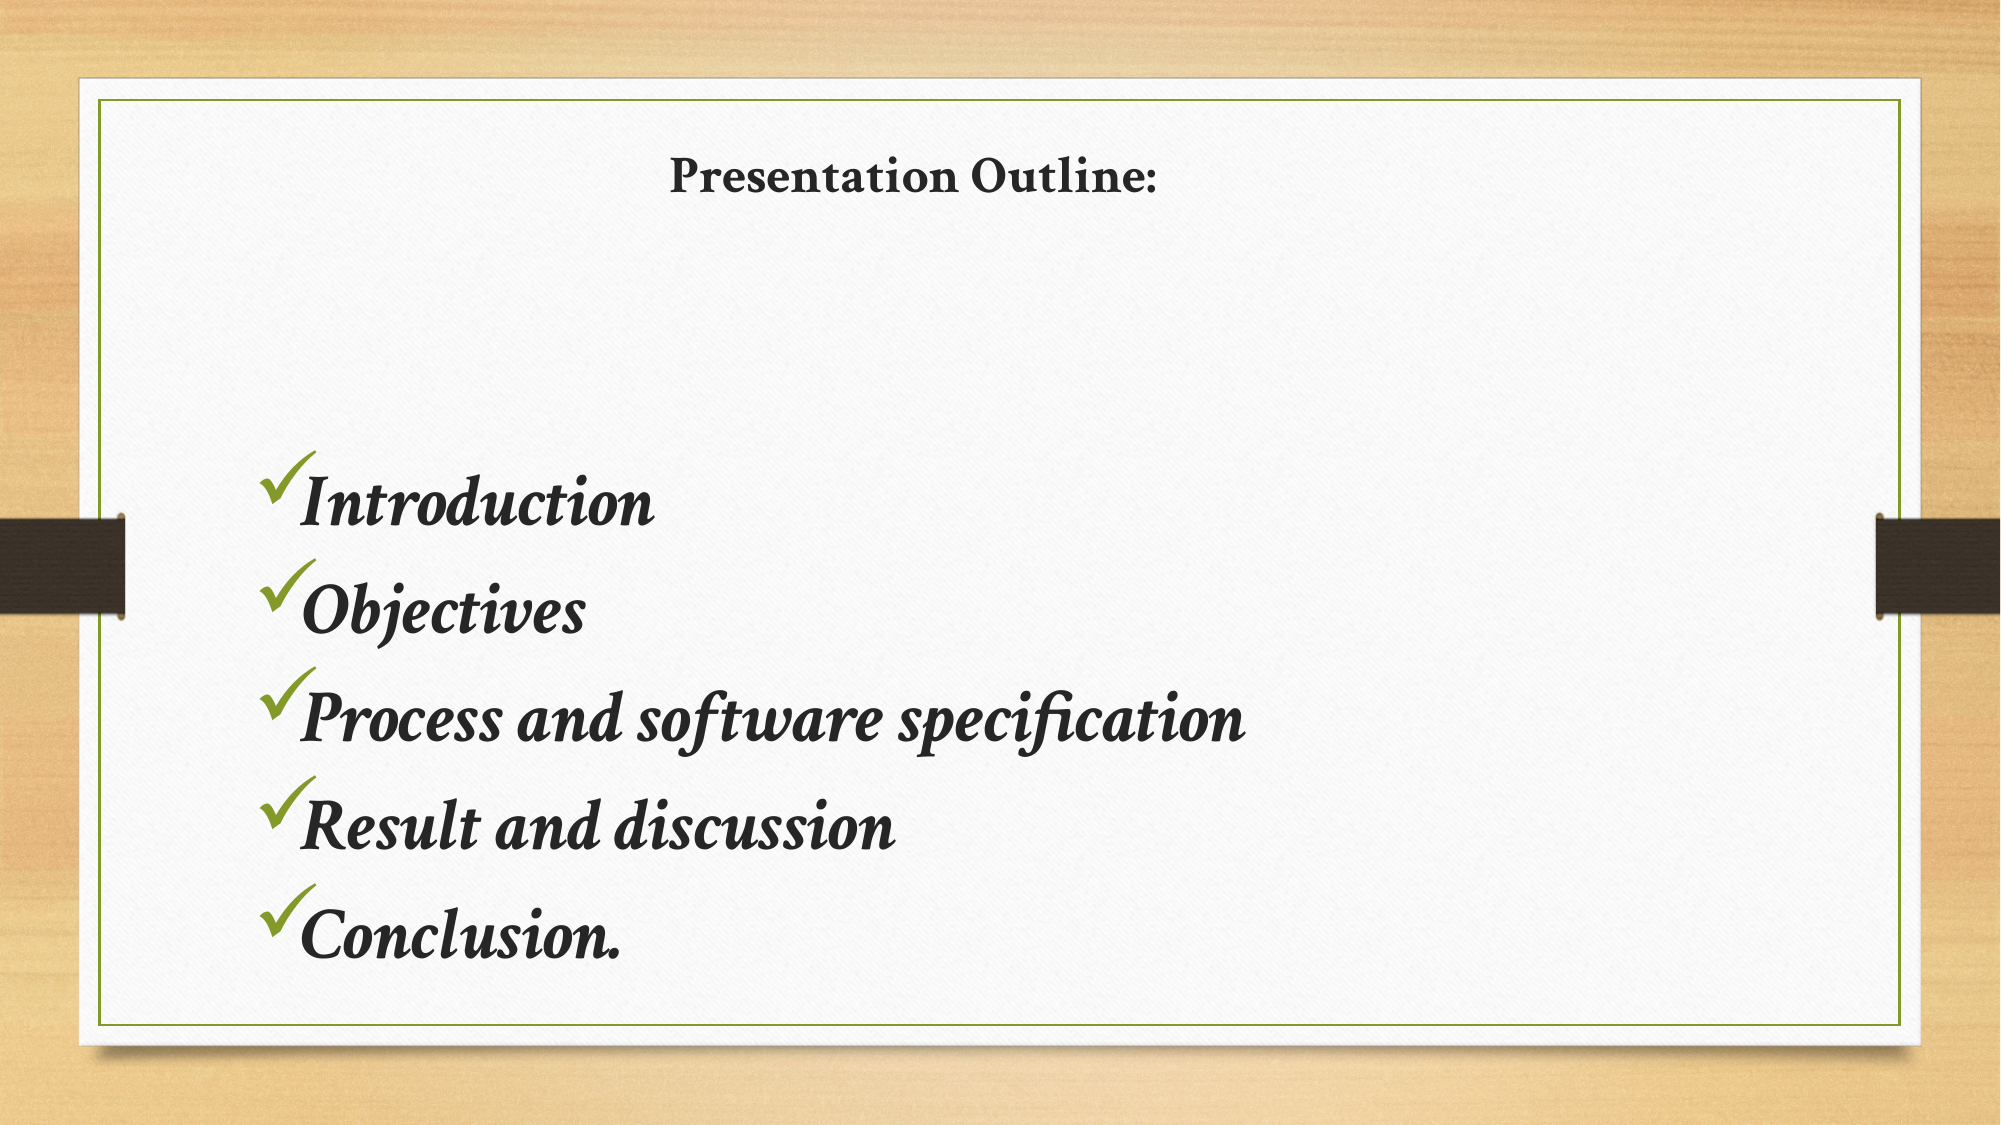

# Presentation Outline:
Introduction
Objectives
Process and software specification
Result and discussion
Conclusion.